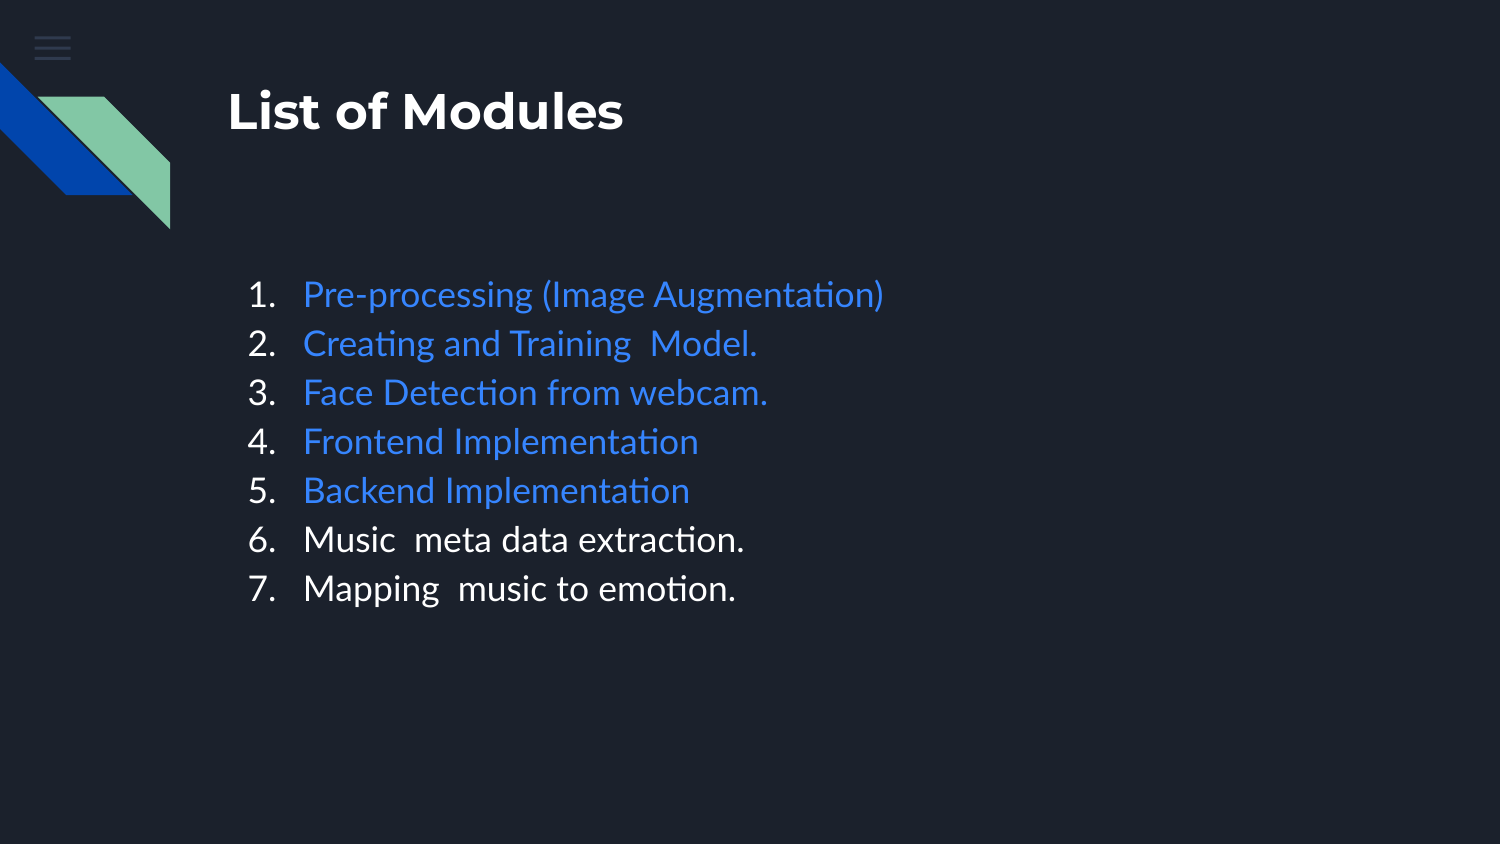

# List of Modules
Pre-processing (Image Augmentation)
Creating and Training  Model.
Face Detection from webcam.
Frontend Implementation
Backend Implementation
Music  meta data extraction.
Mapping  music to emotion.